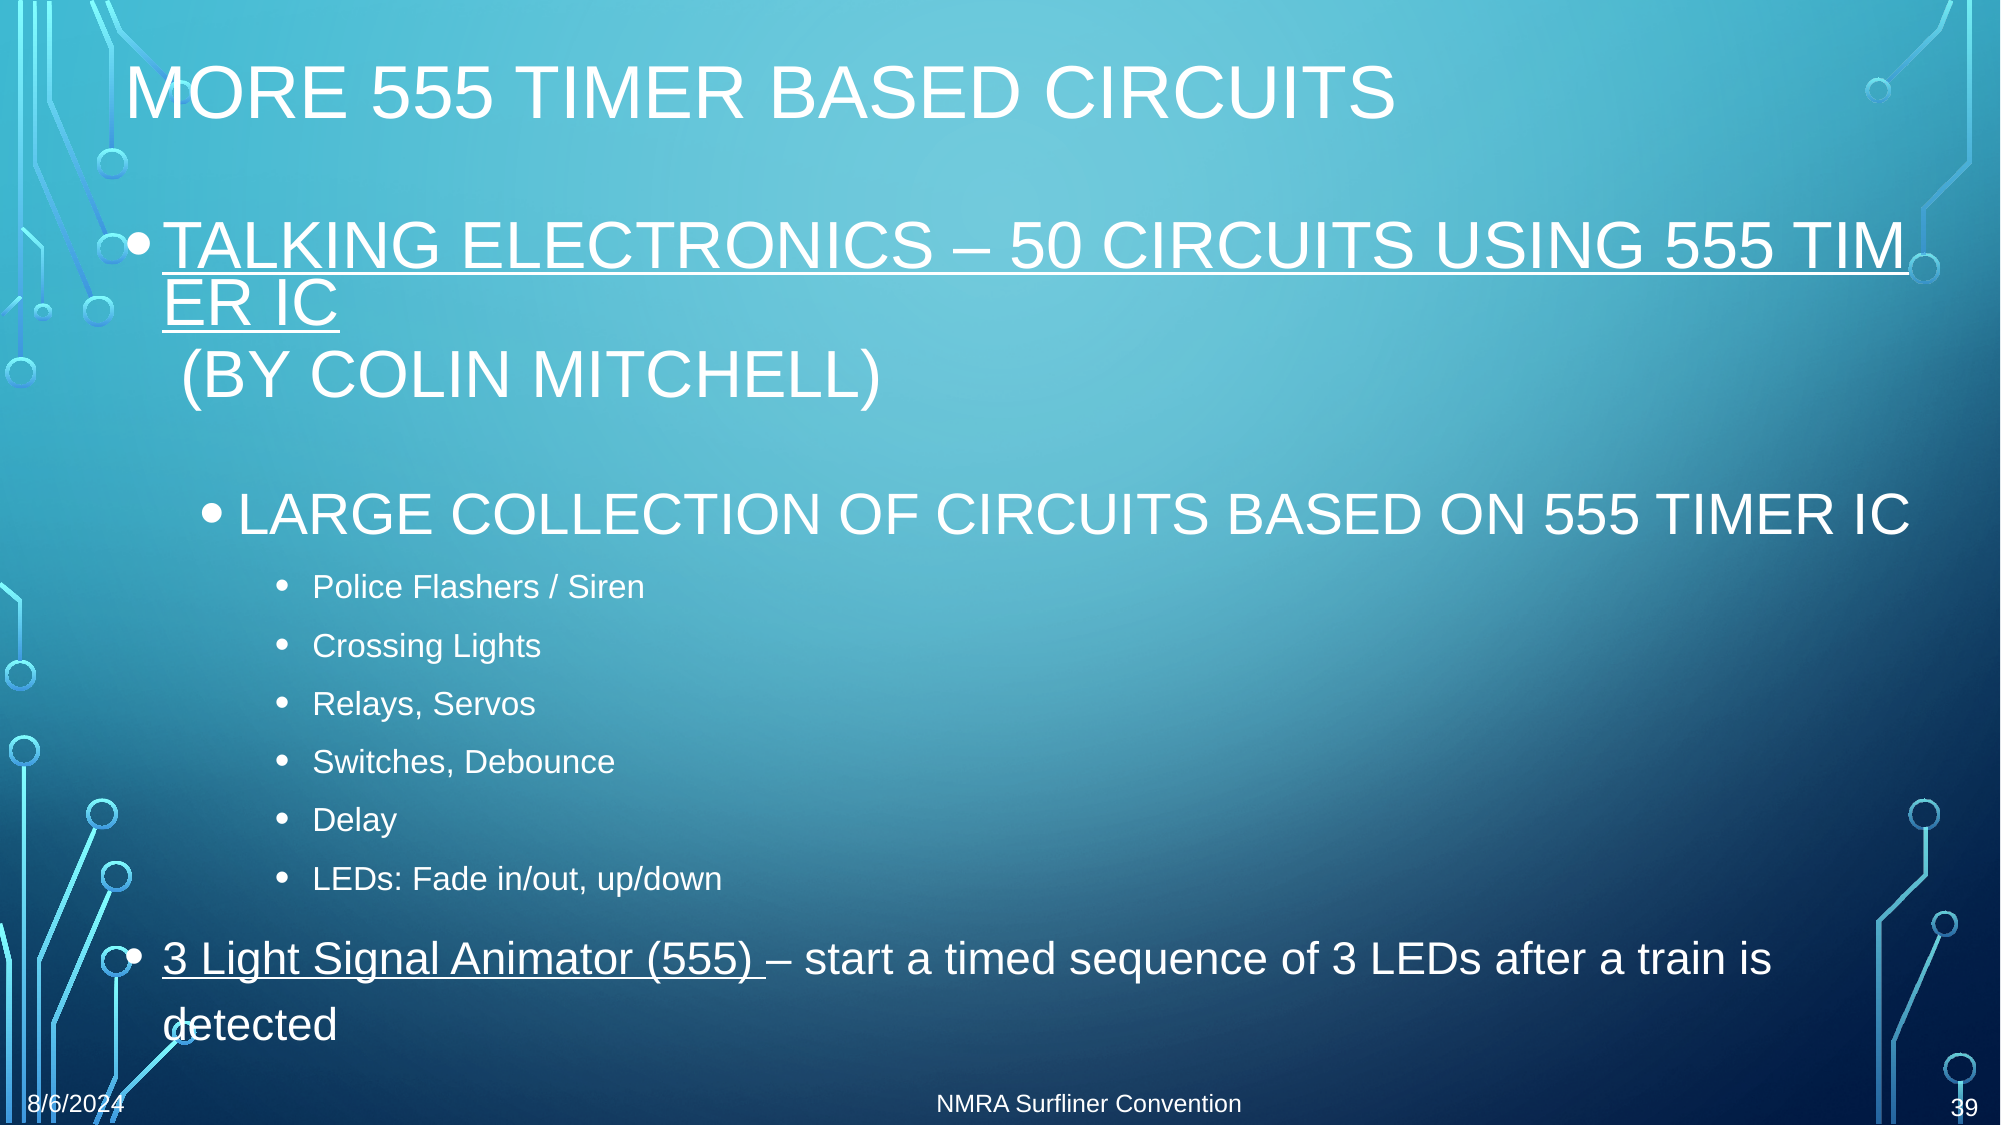

# More 555 Timer Based Circuits
Talking Electronics – 50 circuits using 555 Timer IC (by Colin Mitchell)

Large collection of circuits based on 555 Timer IC
Police Flashers / Siren
Crossing Lights
Relays, Servos
Switches, Debounce
Delay
LEDs: Fade in/out, up/down
3 Light Signal Animator (555) – start a timed sequence of 3 LEDs after a train is detected
8/6/2024
NMRA Surfliner Convention
39